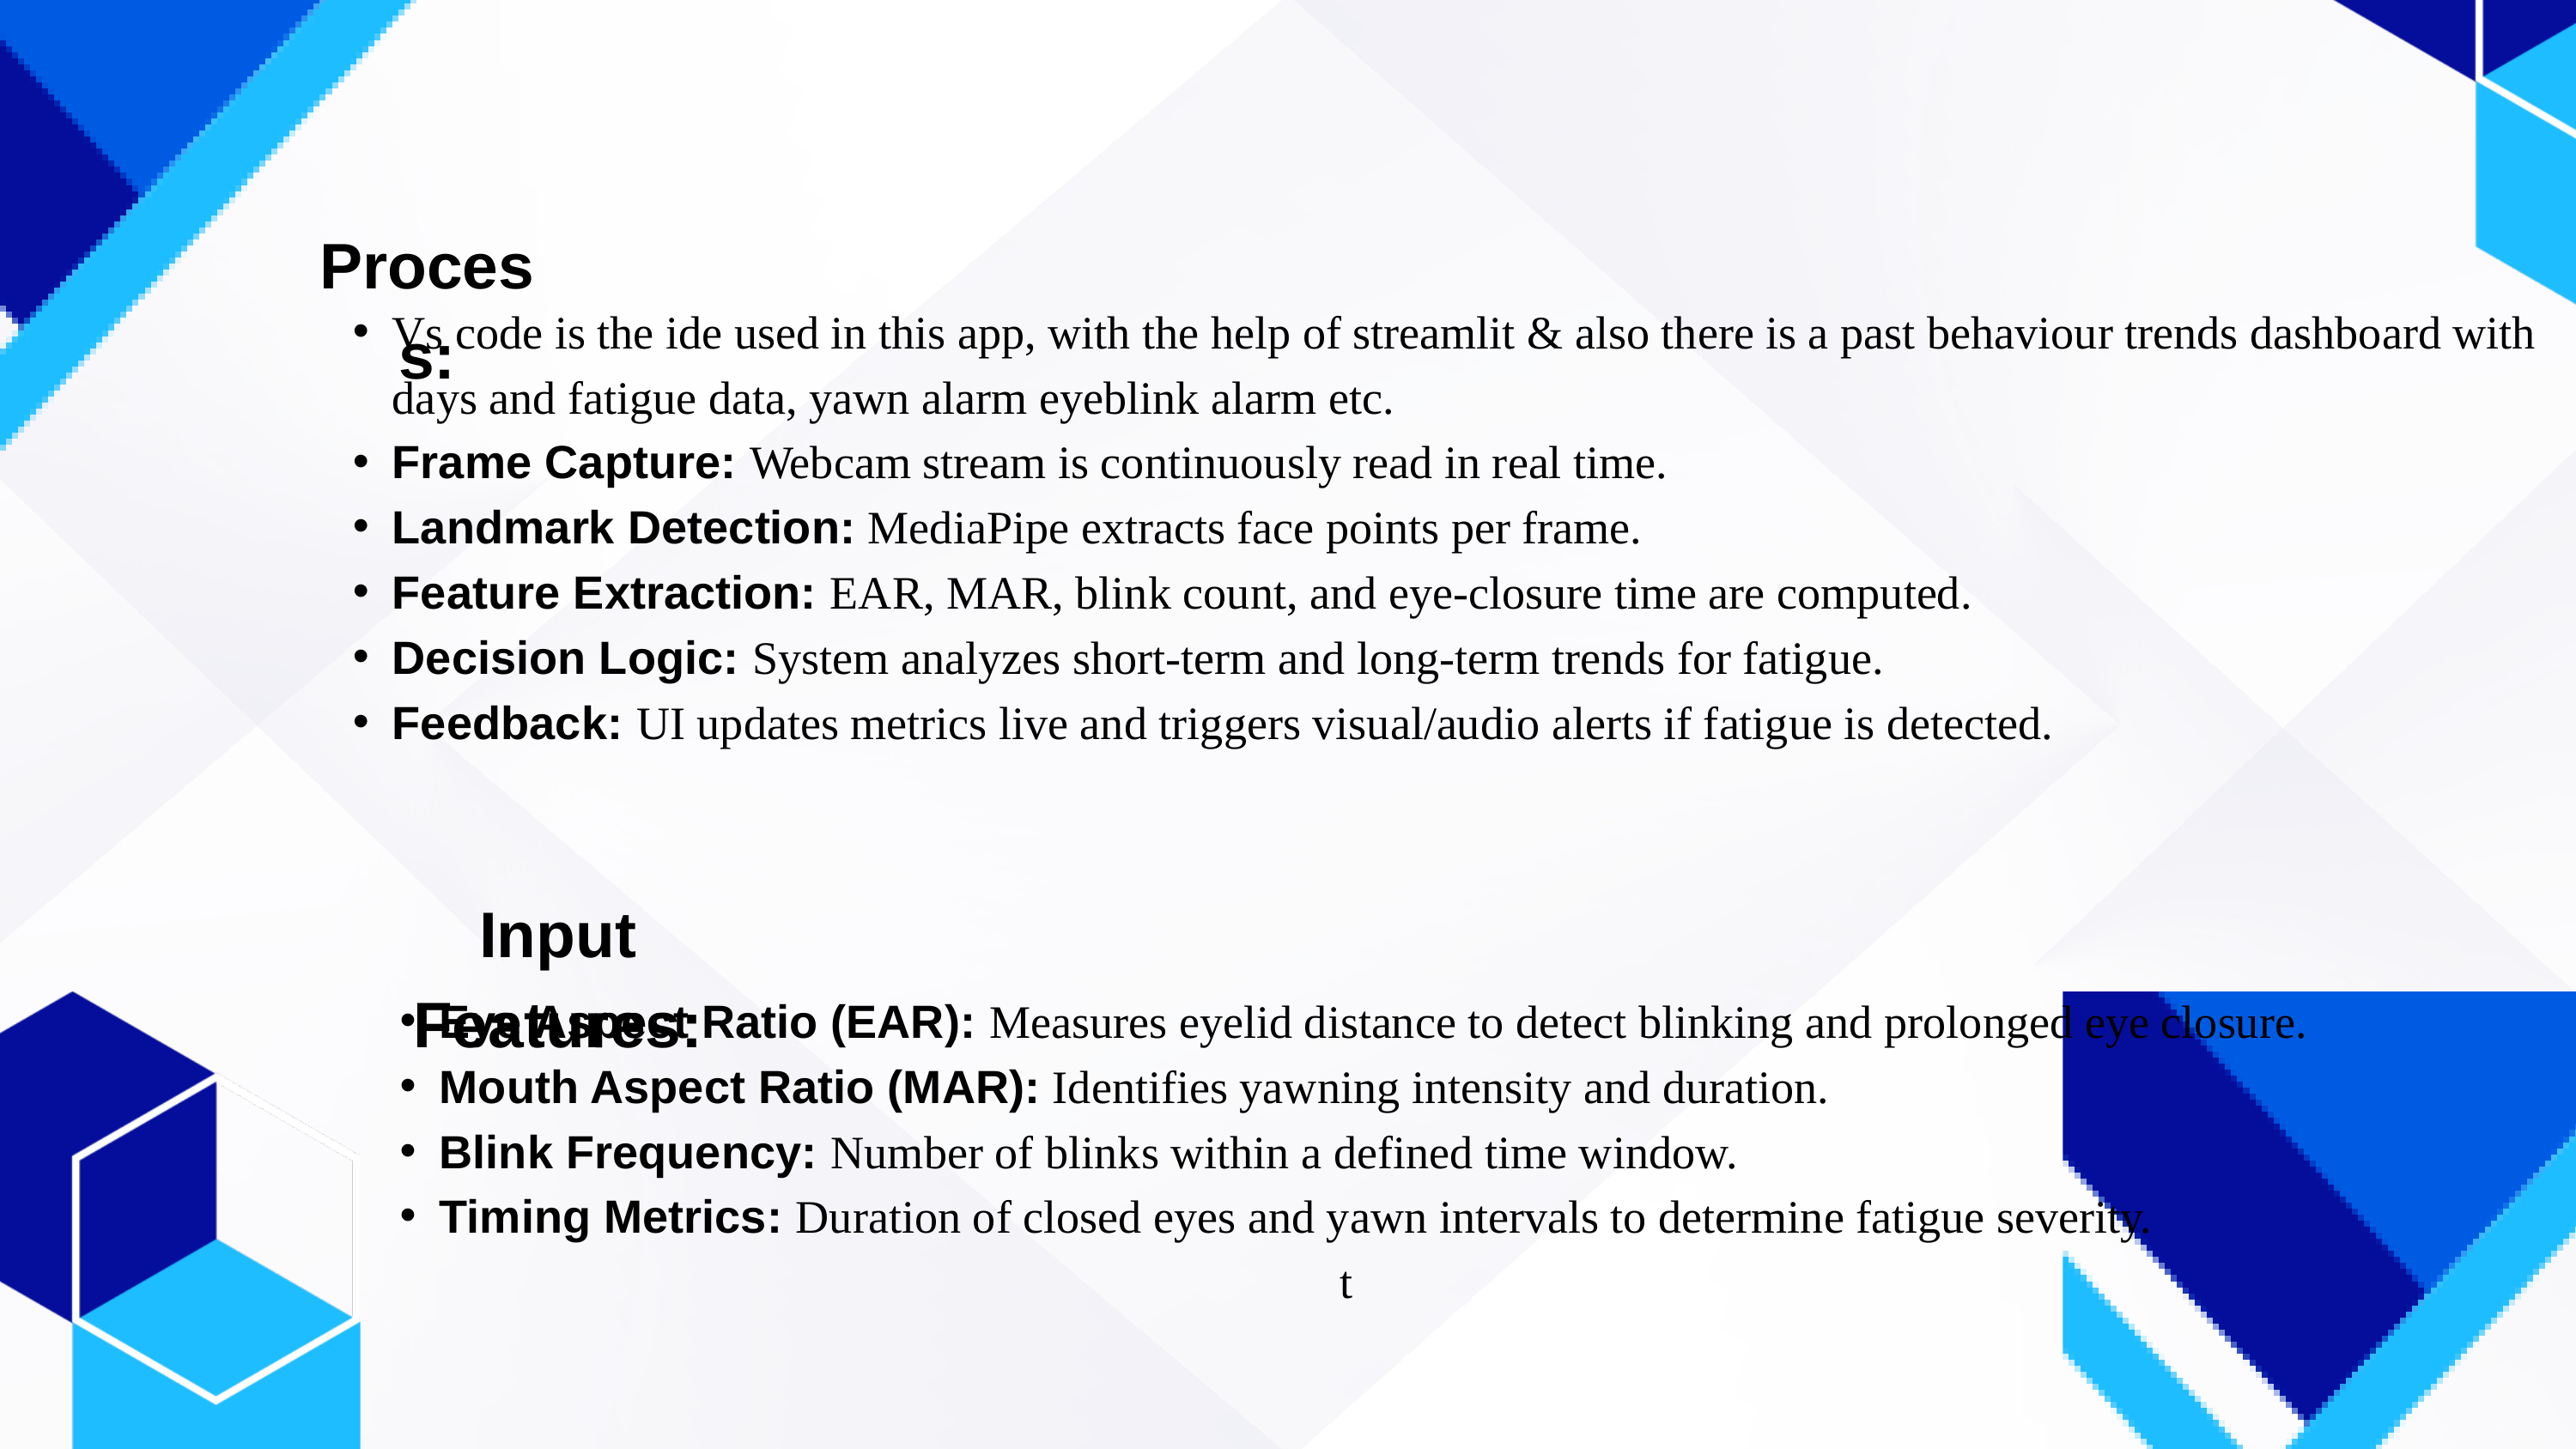

Process:
Vs code is the ide used in this app, with the help of streamlit & also there is a past behaviour trends dashboard with days and fatigue data, yawn alarm eyeblink alarm etc.
Frame Capture: Webcam stream is continuously read in real time.
Landmark Detection: MediaPipe extracts face points per frame.
Feature Extraction: EAR, MAR, blink count, and eye-closure time are computed.
Decision Logic: System analyzes short-term and long-term trends for fatigue.
Feedback: UI updates metrics live and triggers visual/audio alerts if fatigue is detected.

Input Features:
Eye Aspect Ratio (EAR): Measures eyelid distance to detect blinking and prolonged eye closure.
Mouth Aspect Ratio (MAR): Identifies yawning intensity and duration.
Blink Frequency: Number of blinks within a defined time window.
Timing Metrics: Duration of closed eyes and yawn intervals to determine fatigue severity.
t